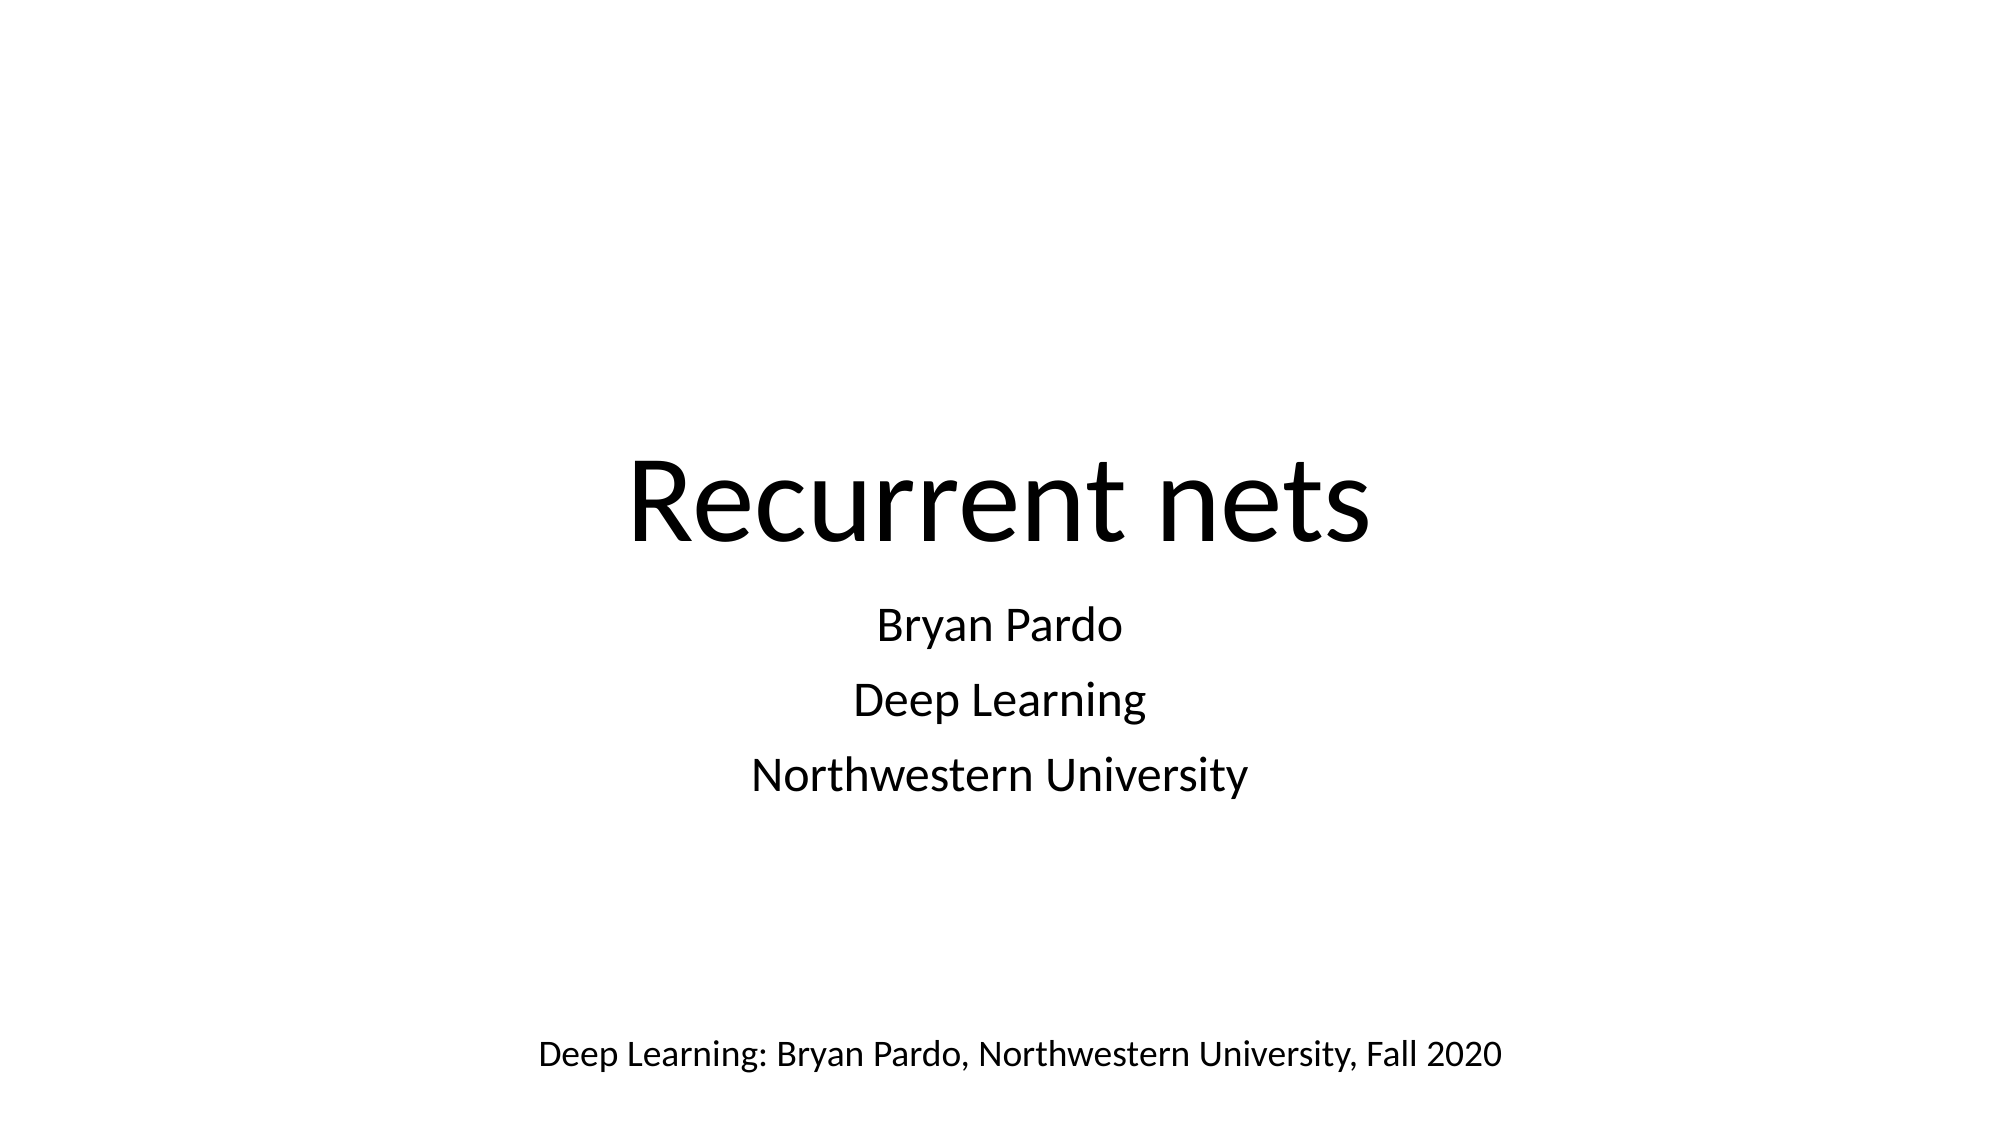

# Recurrent nets
Bryan Pardo
Deep Learning
Northwestern University
Deep Learning: Bryan Pardo, Northwestern University, Fall 2020